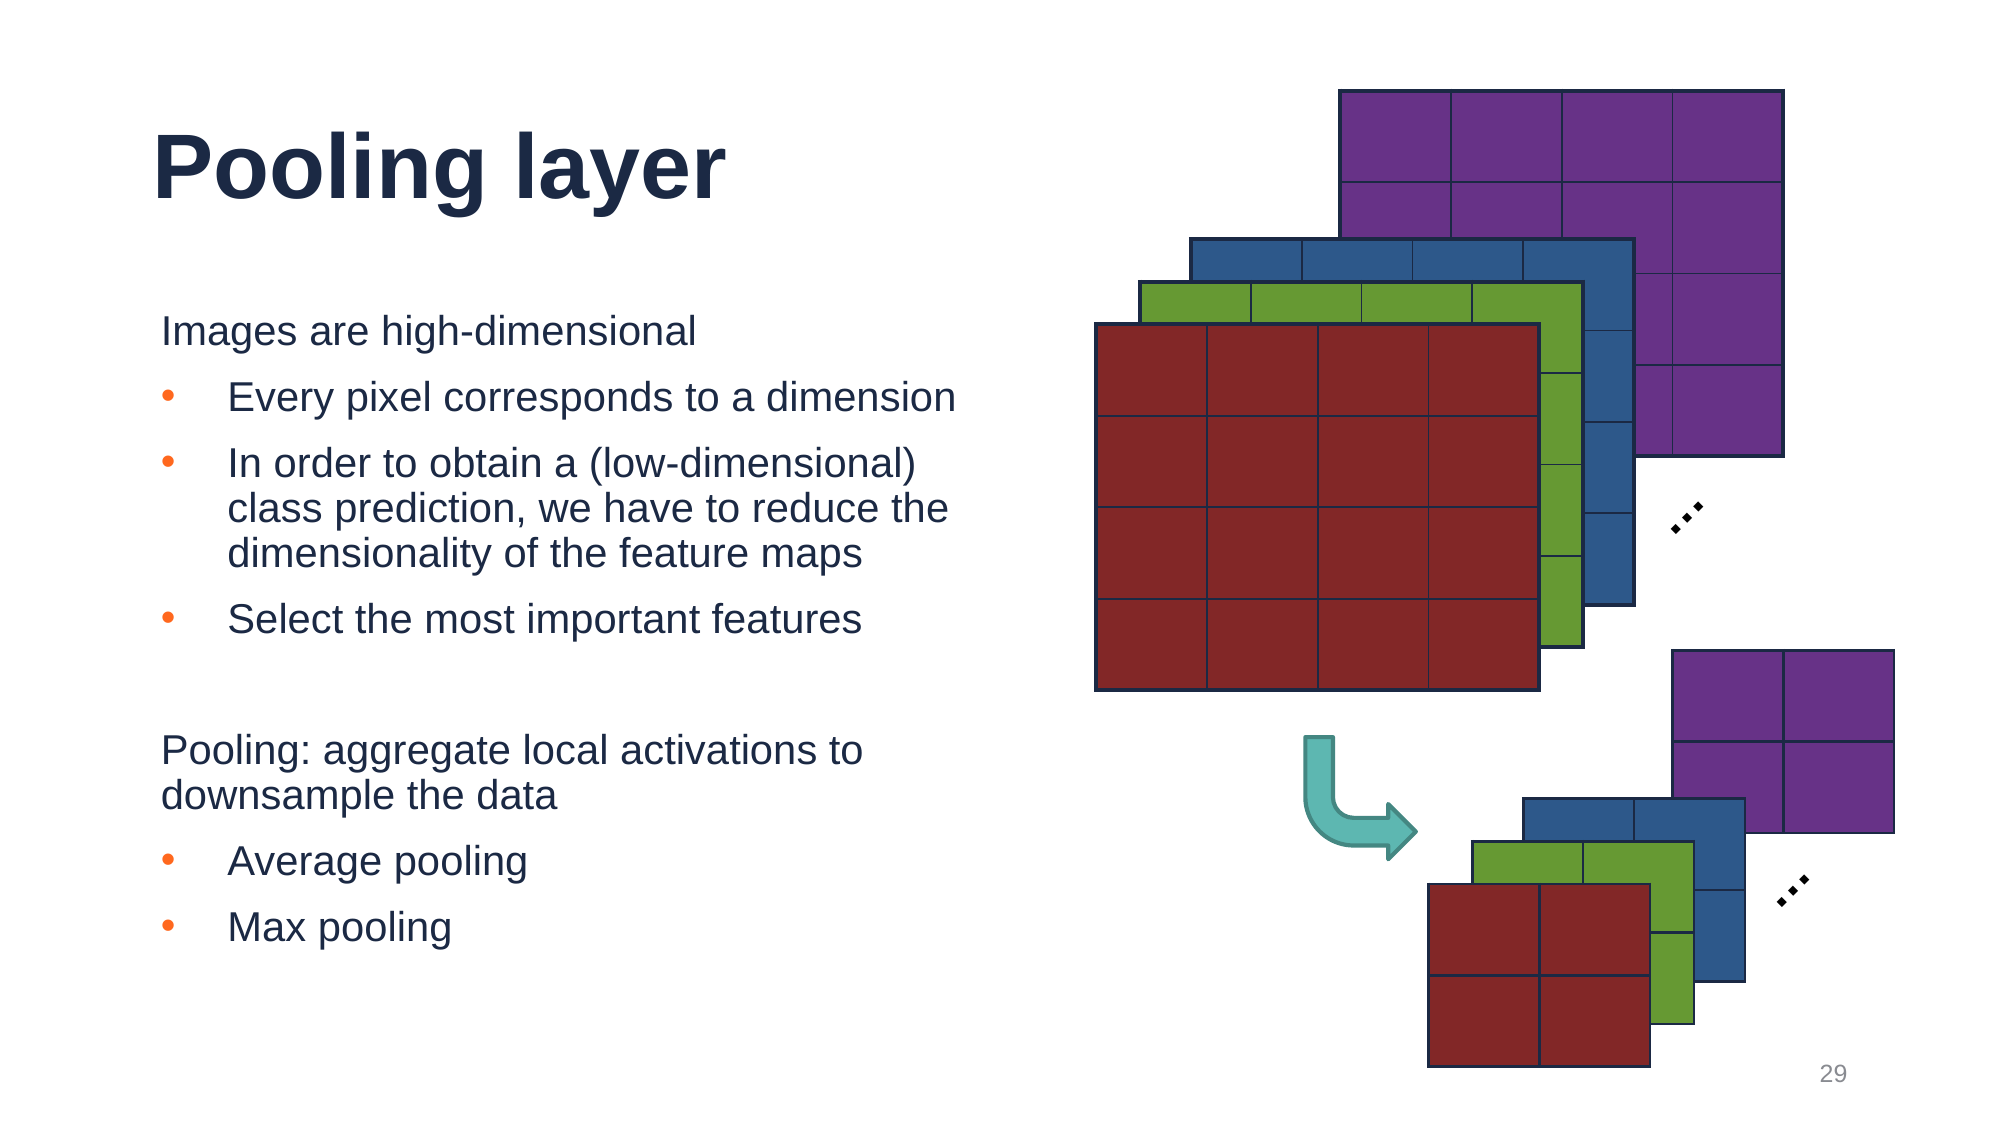

# Pooling layer
|  |  |  |  |
| --- | --- | --- | --- |
|  |  |  |  |
|  |  |  |  |
|  |  |  |  |
|  |  |  |  |
| --- | --- | --- | --- |
|  |  |  |  |
|  |  |  |  |
|  |  |  |  |
|  |  |  |  |
| --- | --- | --- | --- |
|  |  |  |  |
|  |  |  |  |
|  |  |  |  |
Images are high-dimensional
Every pixel corresponds to a dimension
In order to obtain a (low-dimensional) class prediction, we have to reduce the dimensionality of the feature maps
Select the most important features

Pooling: aggregate local activations to downsample the data
Average pooling
Max pooling

|  |  |  |  |
| --- | --- | --- | --- |
|  |  |  |  |
|  |  |  |  |
|  |  |  |  |
…
|  |  |
| --- | --- |
|  |  |

|  |  |
| --- | --- |
|  |  |
|  |  |
| --- | --- |
|  |  |
…
|  |  |
| --- | --- |
|  |  |
29